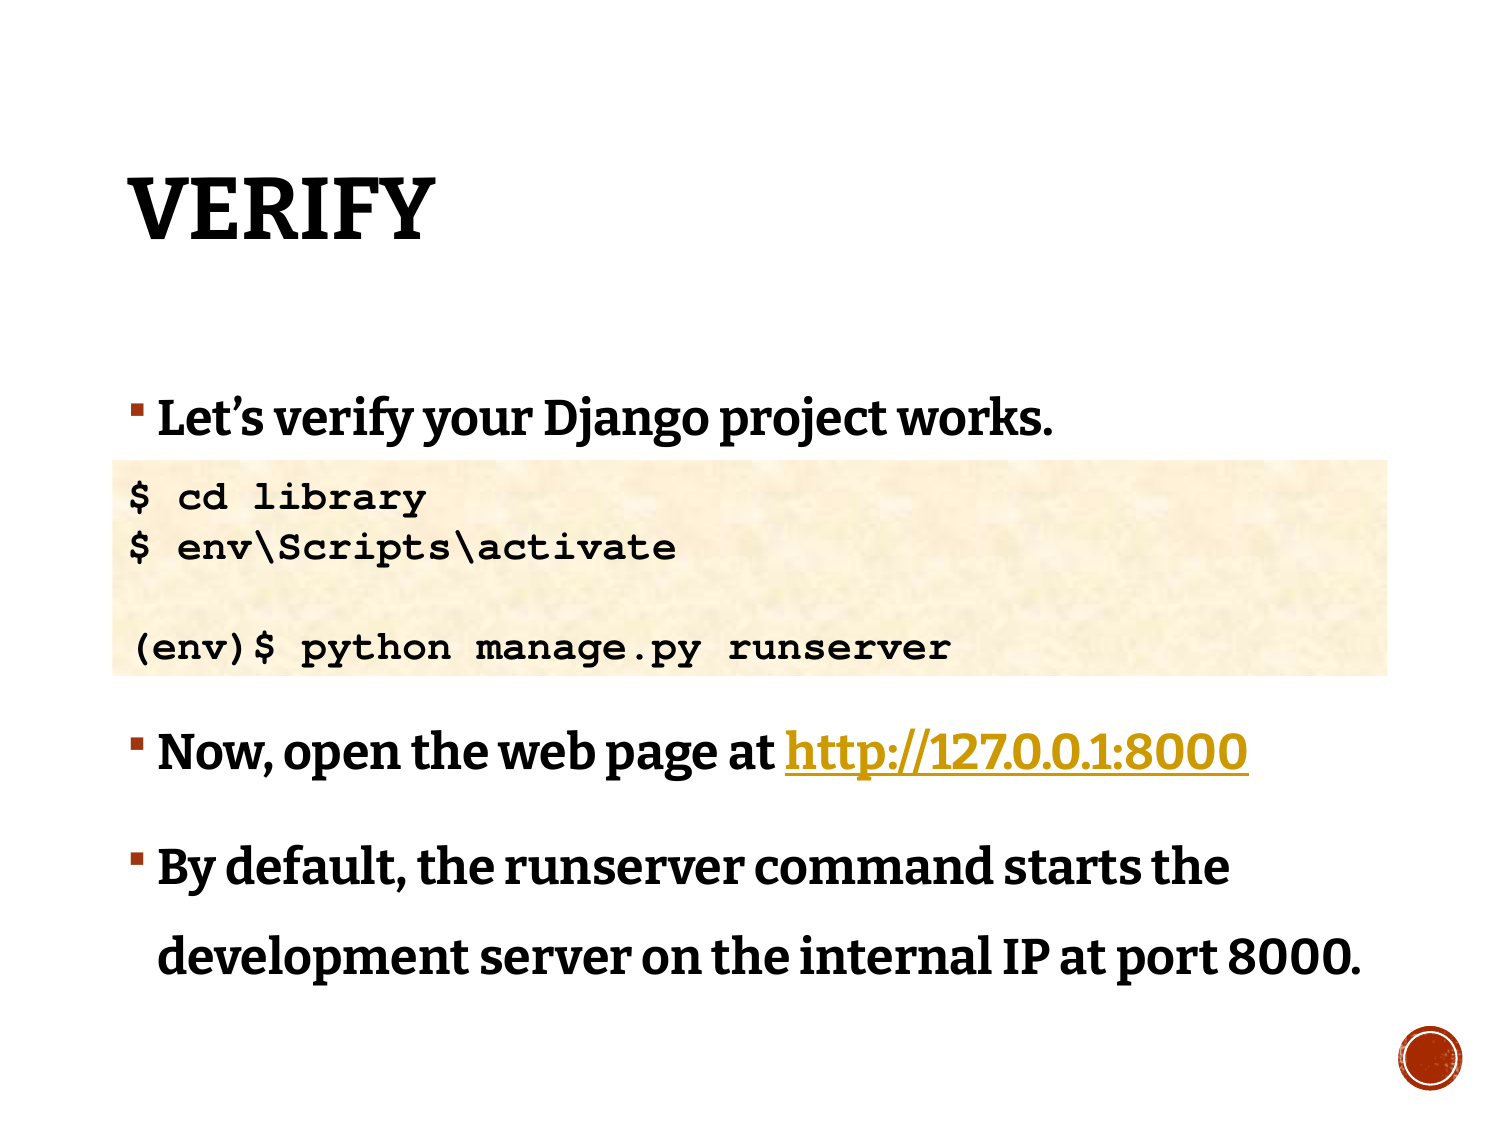

# verify
Let’s verify your Django project works.
$ cd library
$ env\Scripts\activate

(env)$ python manage.py runserver
Now, open the web page at http://127.0.0.1:8000
By default, the runserver command starts the development server on the internal IP at port 8000.